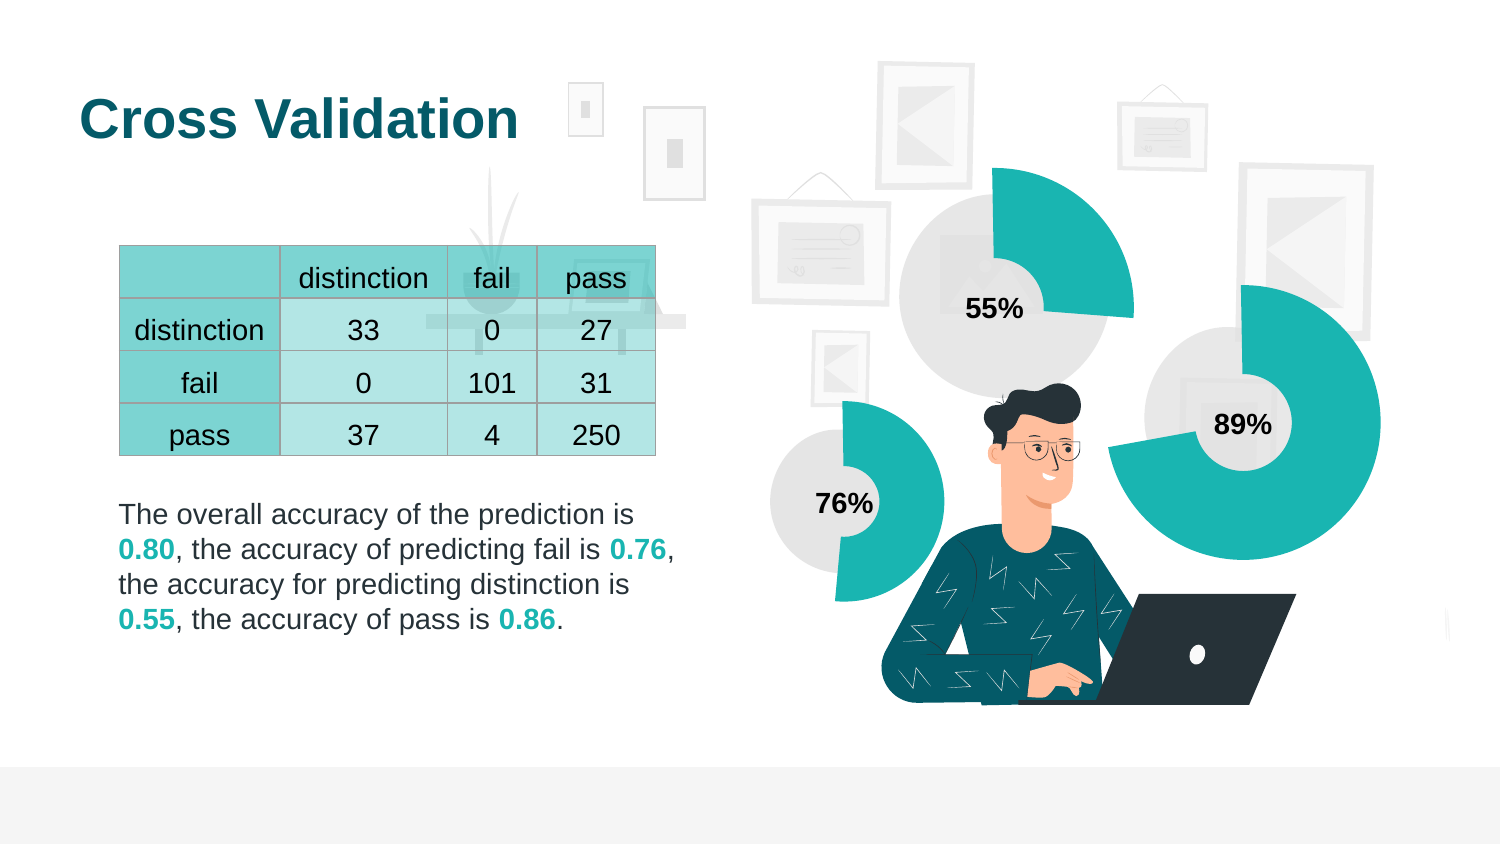

# Cross Validation

|  | distinction | fail | pass |
| --- | --- | --- | --- |
| distinction | 33 | 0 | 27 |
| fail | 0 | 101 | 31 |
| pass | 37 | 4 | 250 |
55%

89%

76%
The overall accuracy of the prediction is 0.80, the accuracy of predicting fail is 0.76, the accuracy for predicting distinction is 0.55, the accuracy of pass is 0.86.